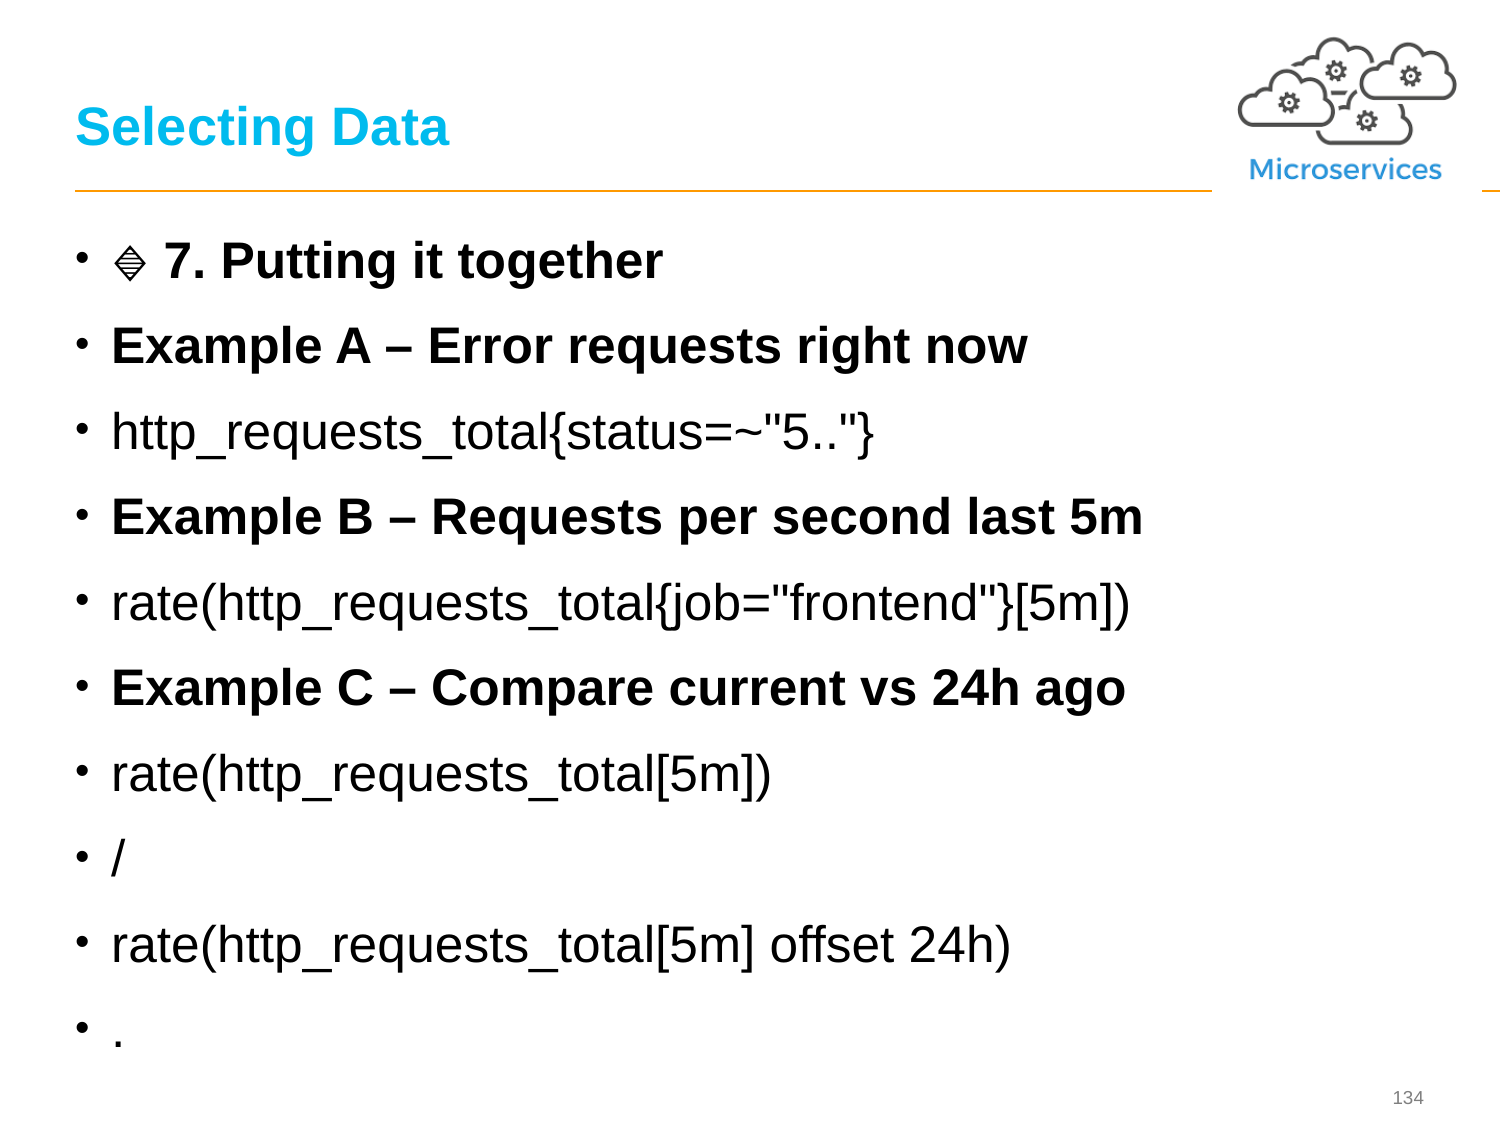

# Selecting Data
🔹 7. Putting it together
Example A – Error requests right now
http_requests_total{status=~"5.."}
Example B – Requests per second last 5m
rate(http_requests_total{job="frontend"}[5m])
Example C – Compare current vs 24h ago
rate(http_requests_total[5m])
/
rate(http_requests_total[5m] offset 24h)
.